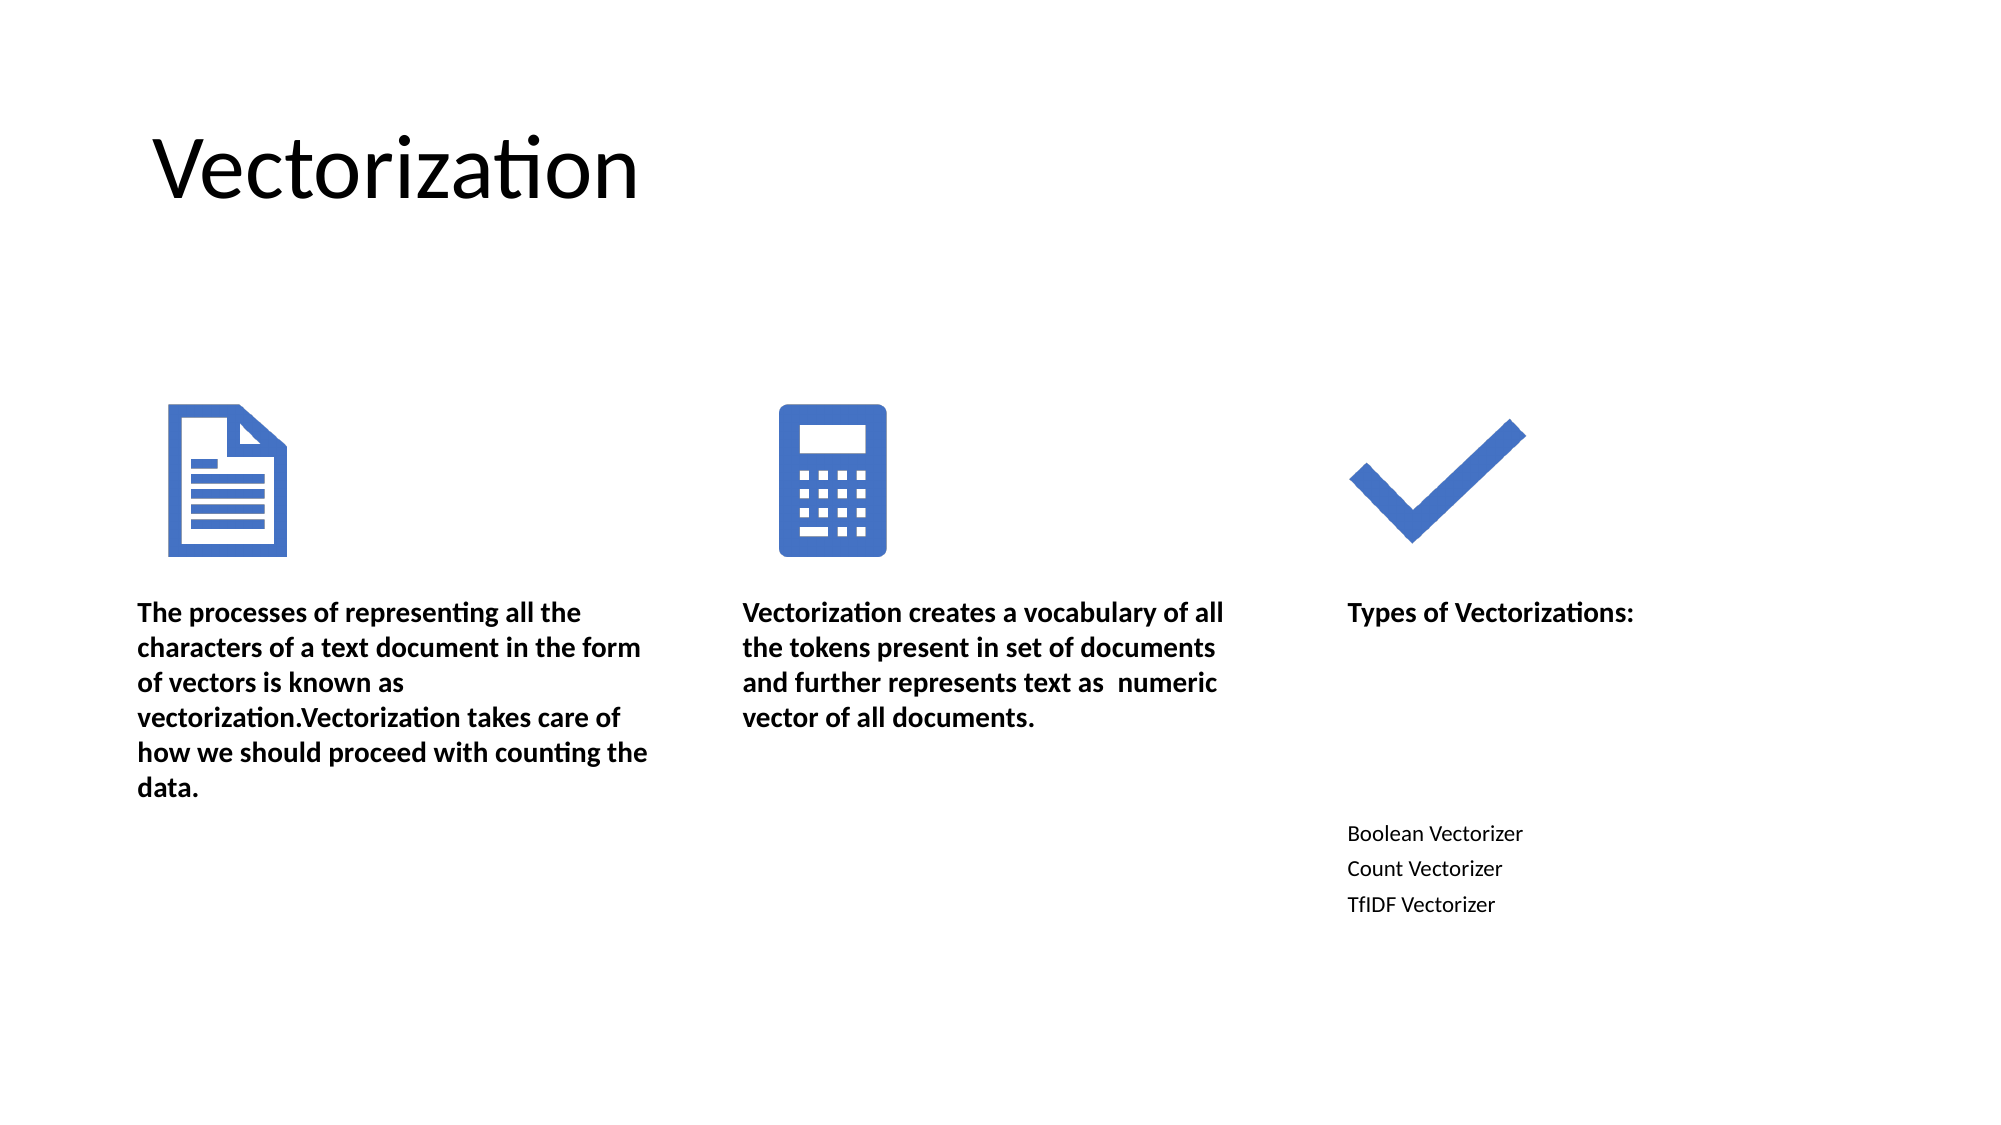

# Vectorization
The processes of representing all the characters of a text document in the form of vectors is known as vectorization.Vectorization takes care of how we should proceed with counting the data.
Vectorization creates a vocabulary of all the tokens present in set of documents and further represents text as  numeric vector of all documents.
Types of Vectorizations:
Boolean Vectorizer
Count Vectorizer
TfIDF Vectorizer